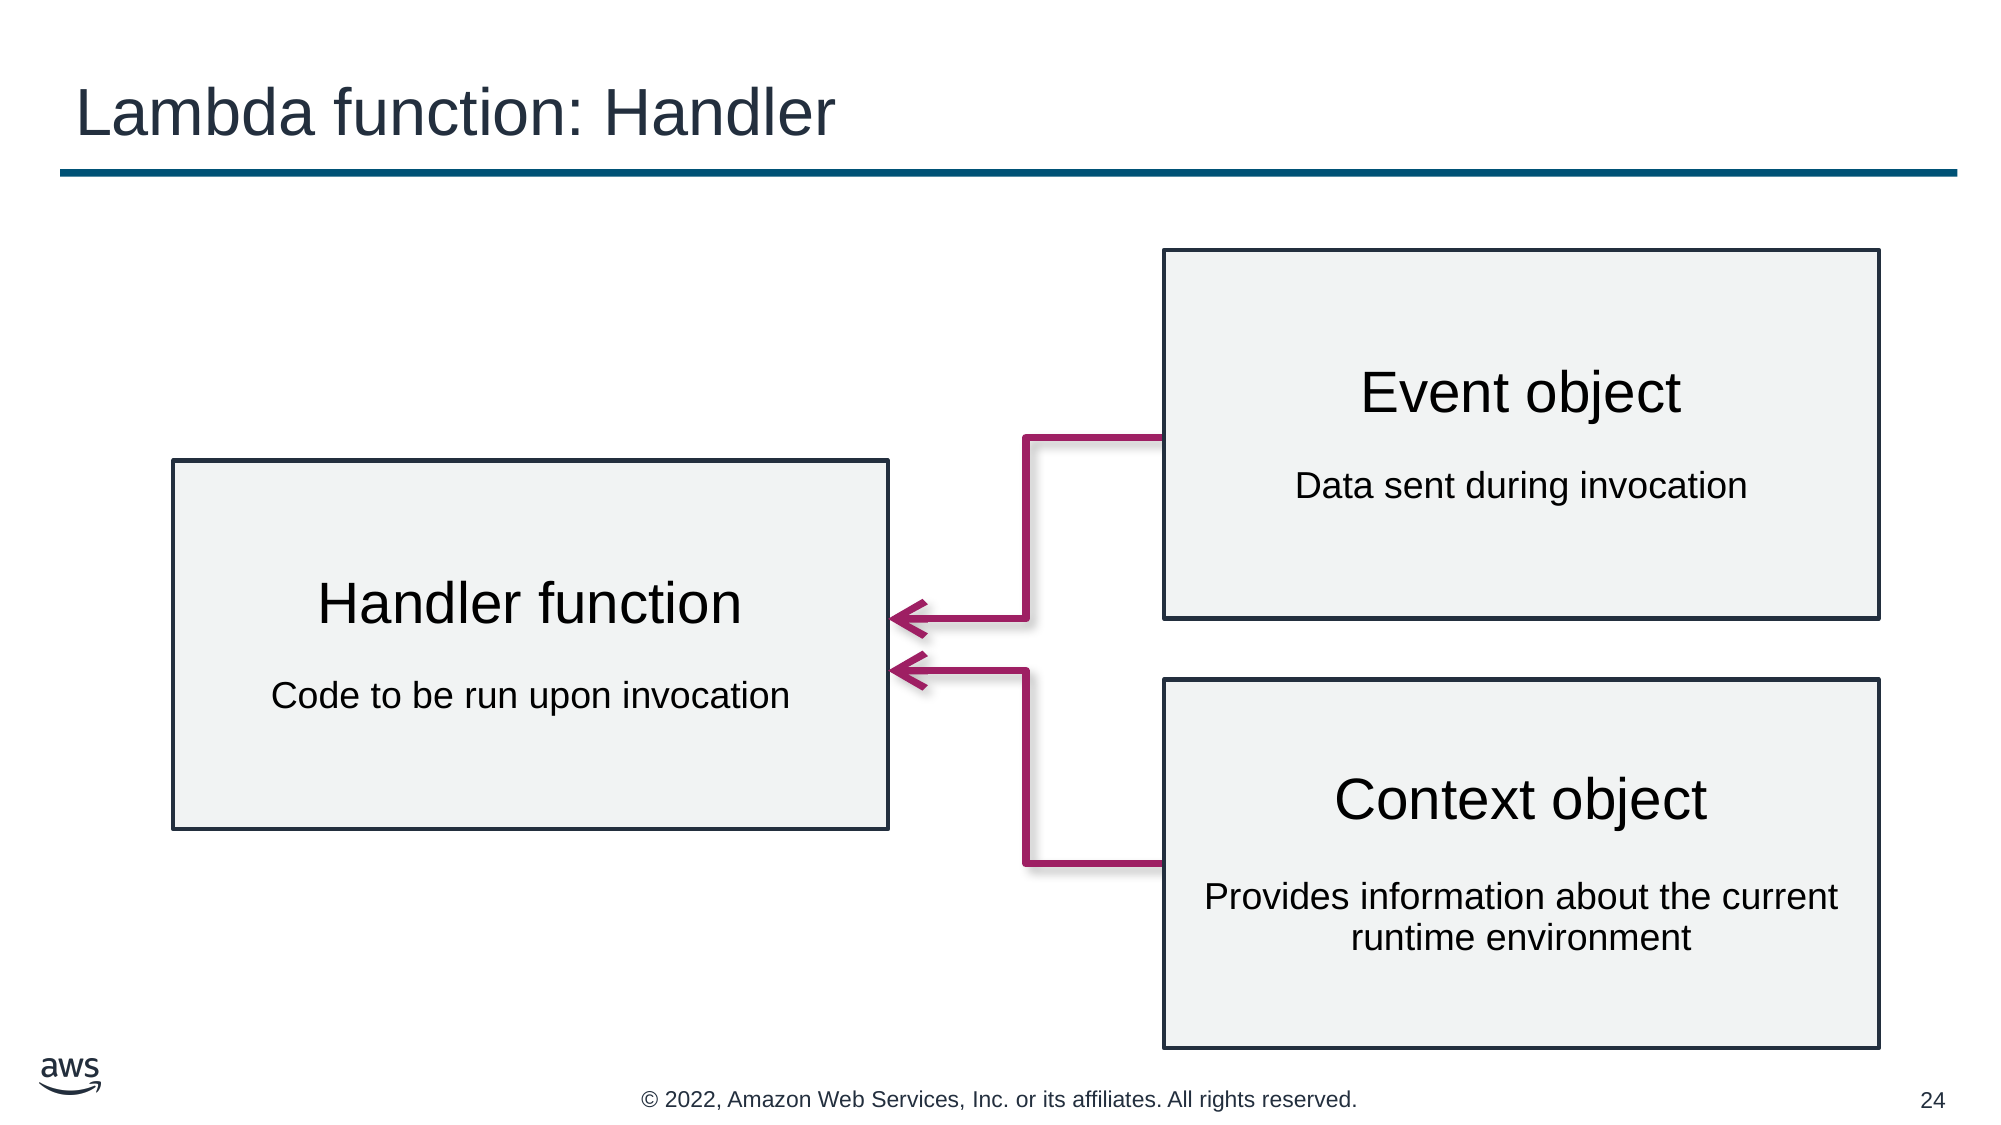

# Lambda function: Handler
Event object
Data sent during invocation
Handler function
Code to be run upon invocation
Context object
Provides information about the current runtime environment
24